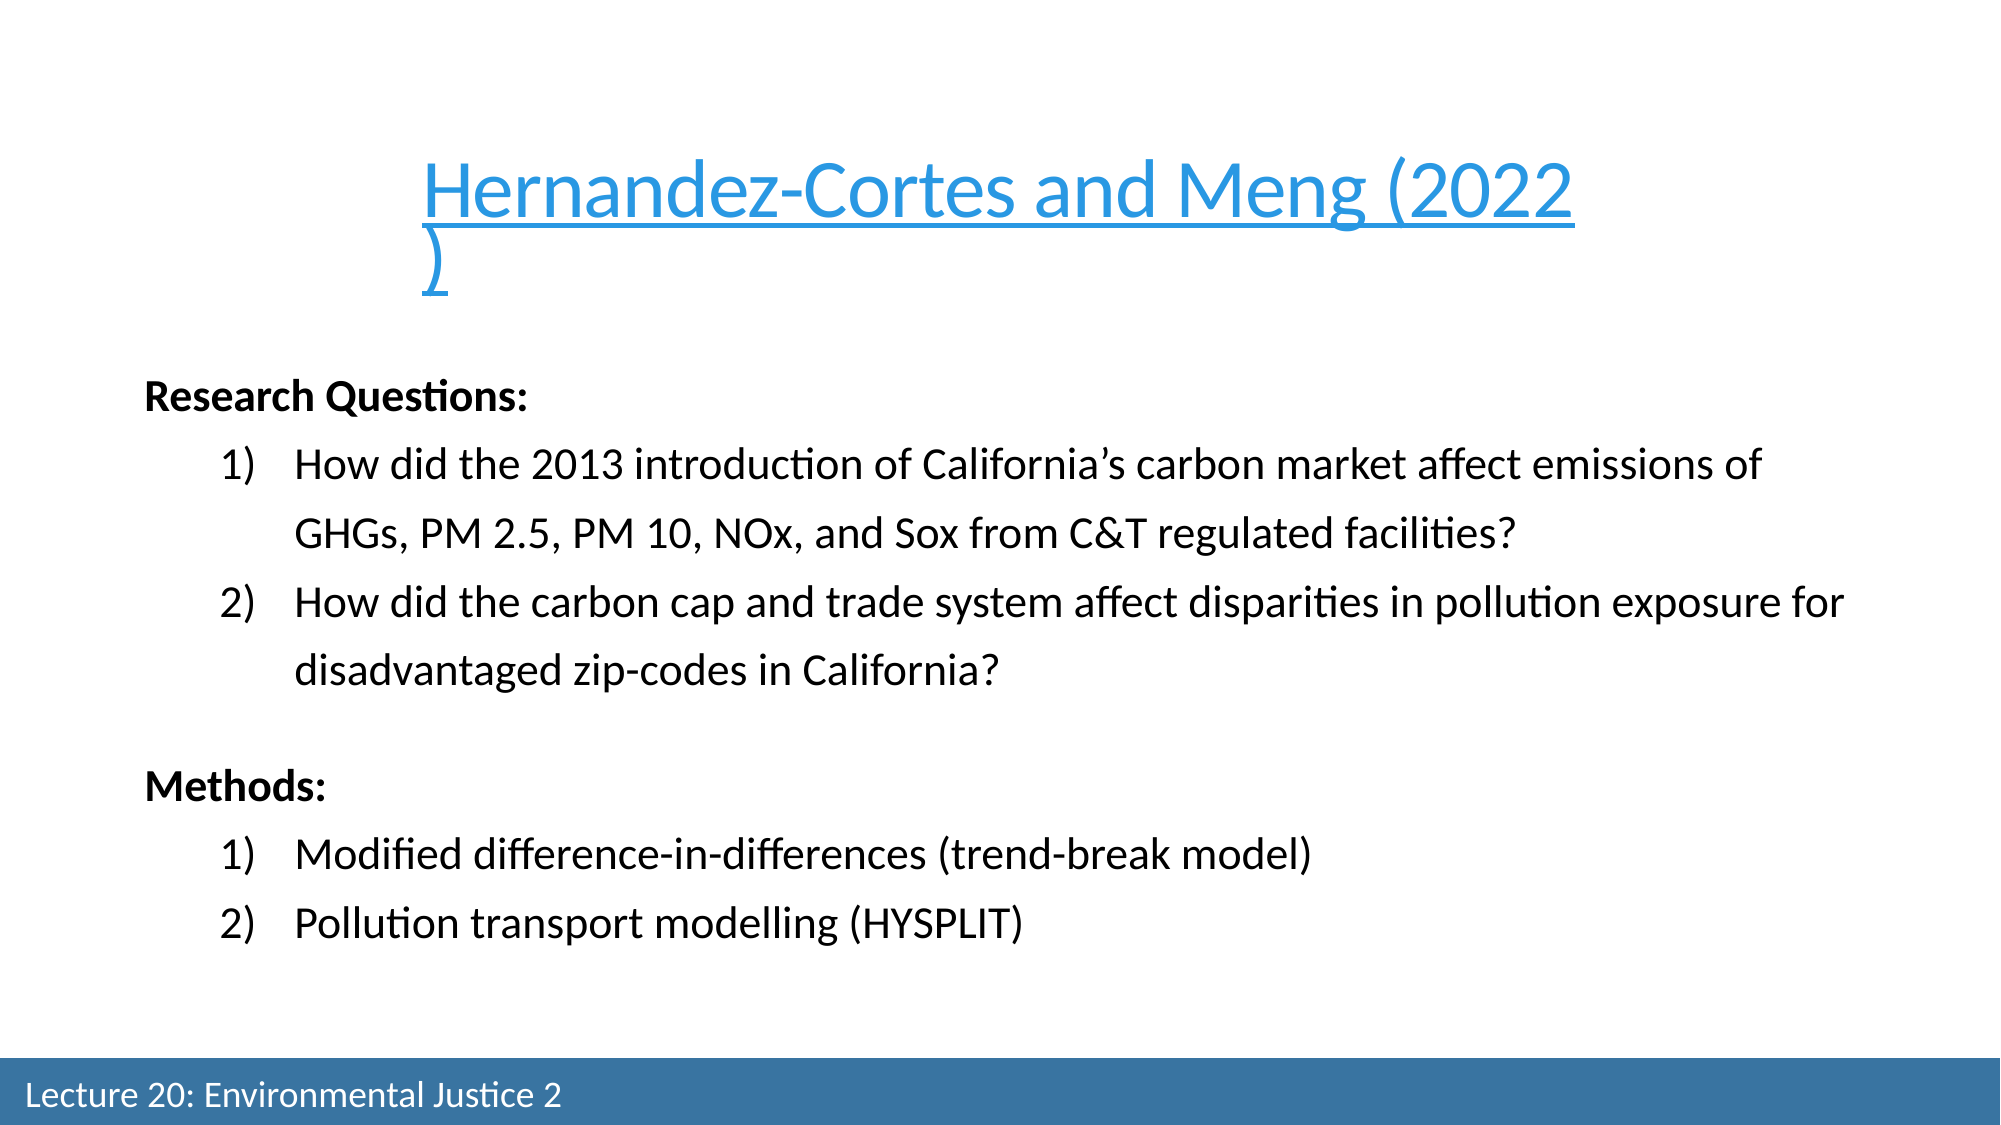

Hernandez-Cortes and Meng (2022)
Research Questions:
How did the 2013 introduction of California’s carbon market affect emissions of GHGs, PM 2.5, PM 10, NOx, and Sox from C&T regulated facilities?
How did the carbon cap and trade system affect disparities in pollution exposure for disadvantaged zip-codes in California?

Methods:
Modified difference-in-differences (trend-break model)
Pollution transport modelling (HYSPLIT)